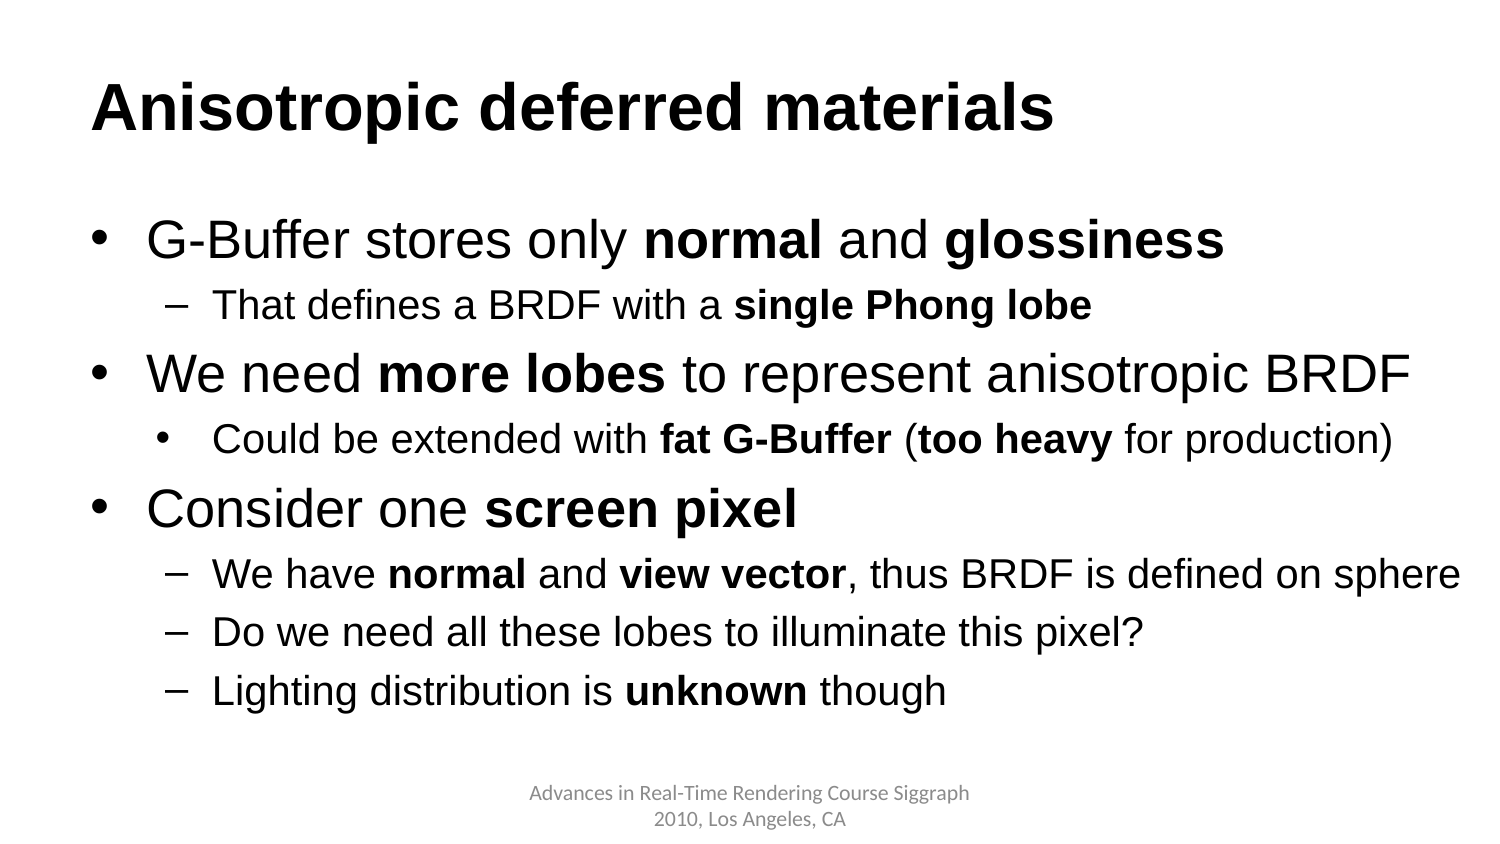

# Anisotropic deferred materials
G-Buffer stores only normal and glossiness
That defines a BRDF with a single Phong lobe
We need more lobes to represent anisotropic BRDF
Could be extended with fat G-Buffer (too heavy for production)
Consider one screen pixel
We have normal and view vector, thus BRDF is defined on sphere
Do we need all these lobes to illuminate this pixel?
Lighting distribution is unknown though
Advances in Real-Time Rendering Course Siggraph 2010, Los Angeles, CA